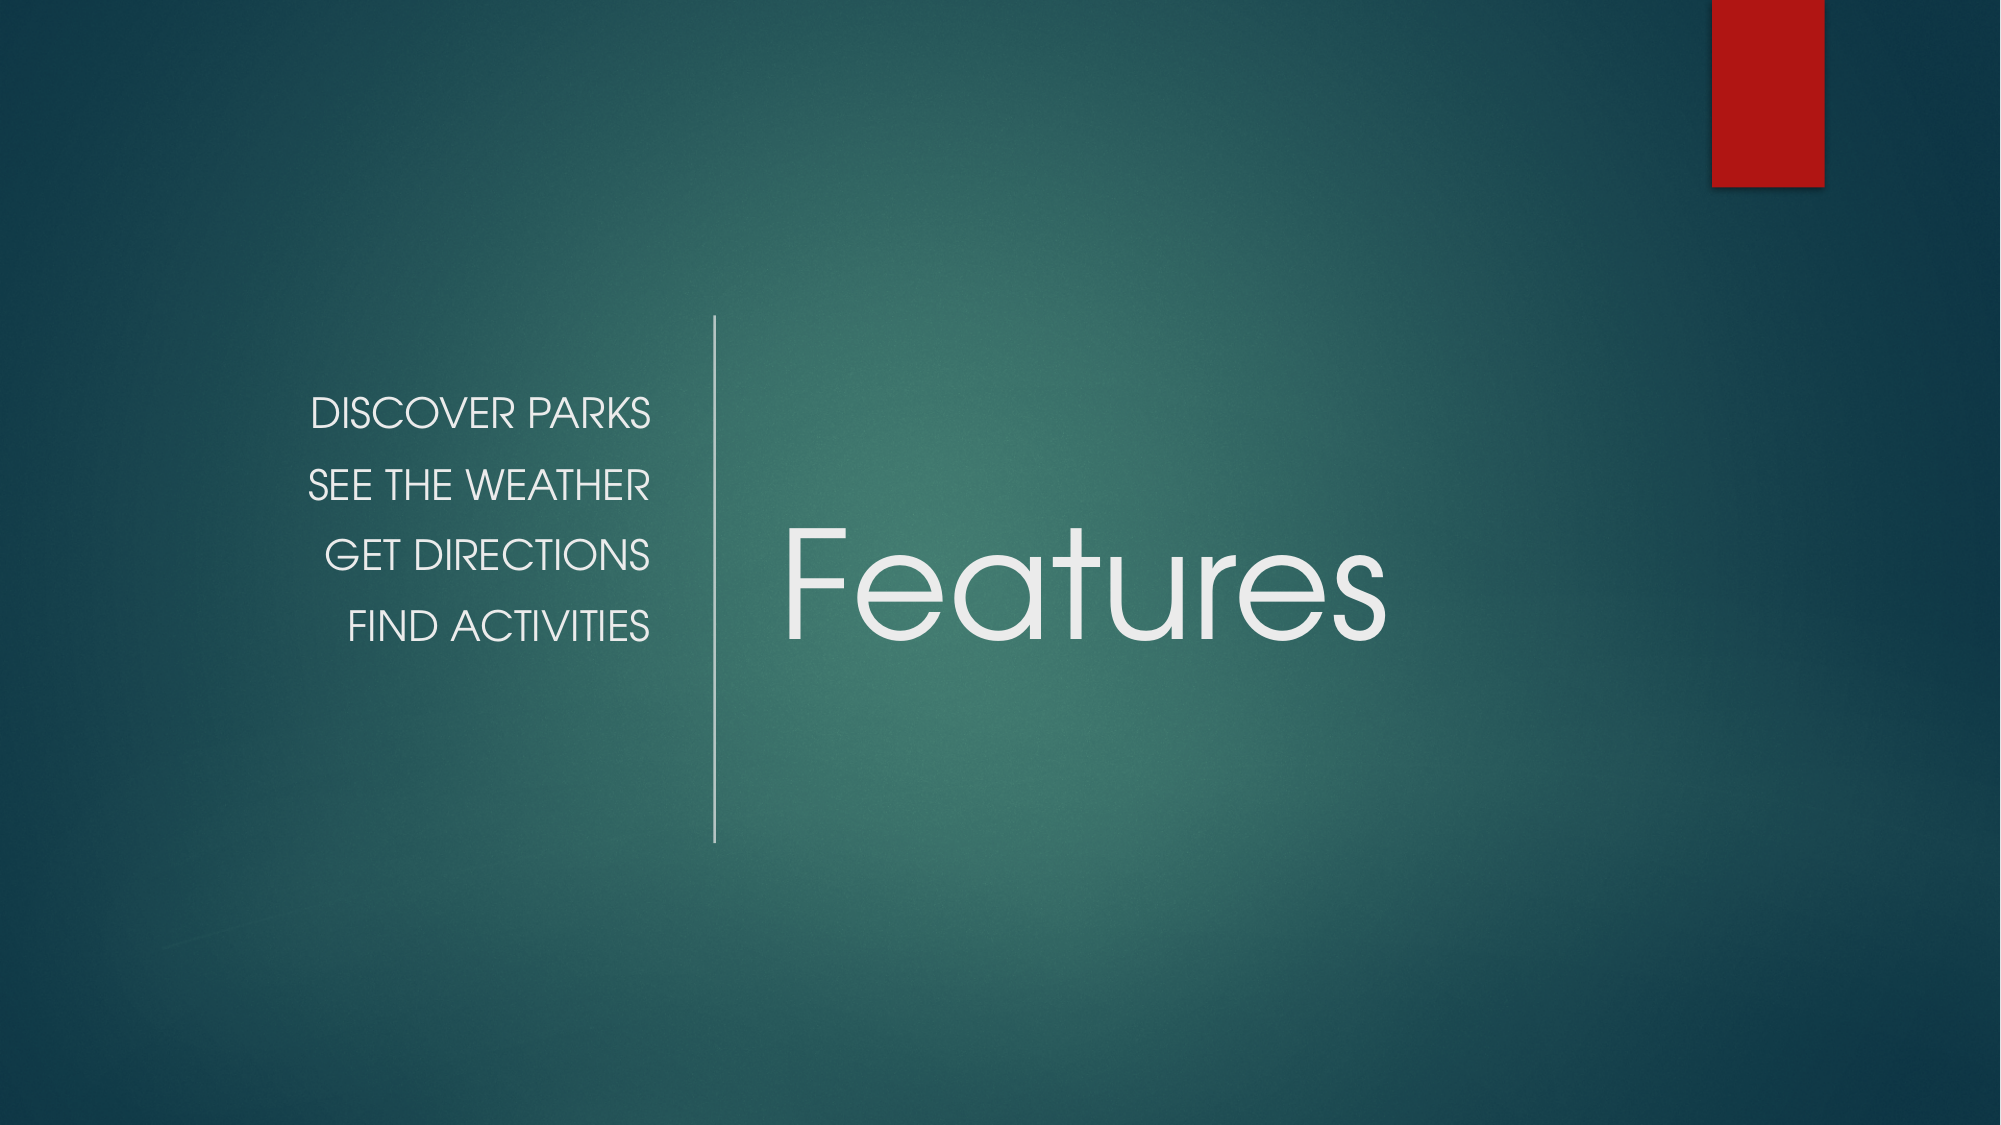

Discover parks
See the weather
Get directions
Find activities

# Features